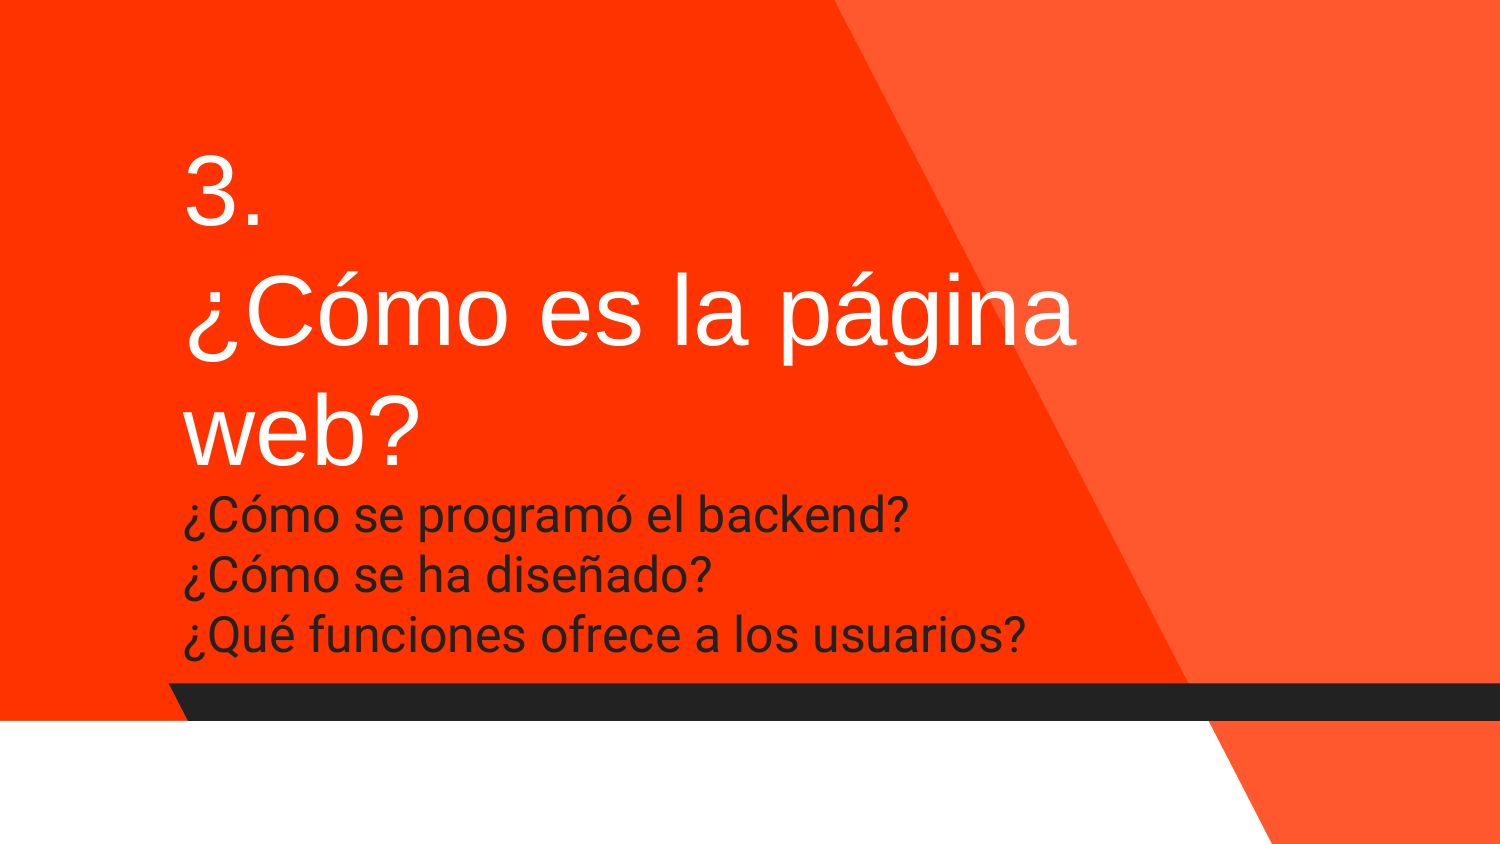

# 3.
¿Cómo es la página web?
¿Cómo se programó el backend?
¿Cómo se ha diseñado?
¿Qué funciones ofrece a los usuarios?